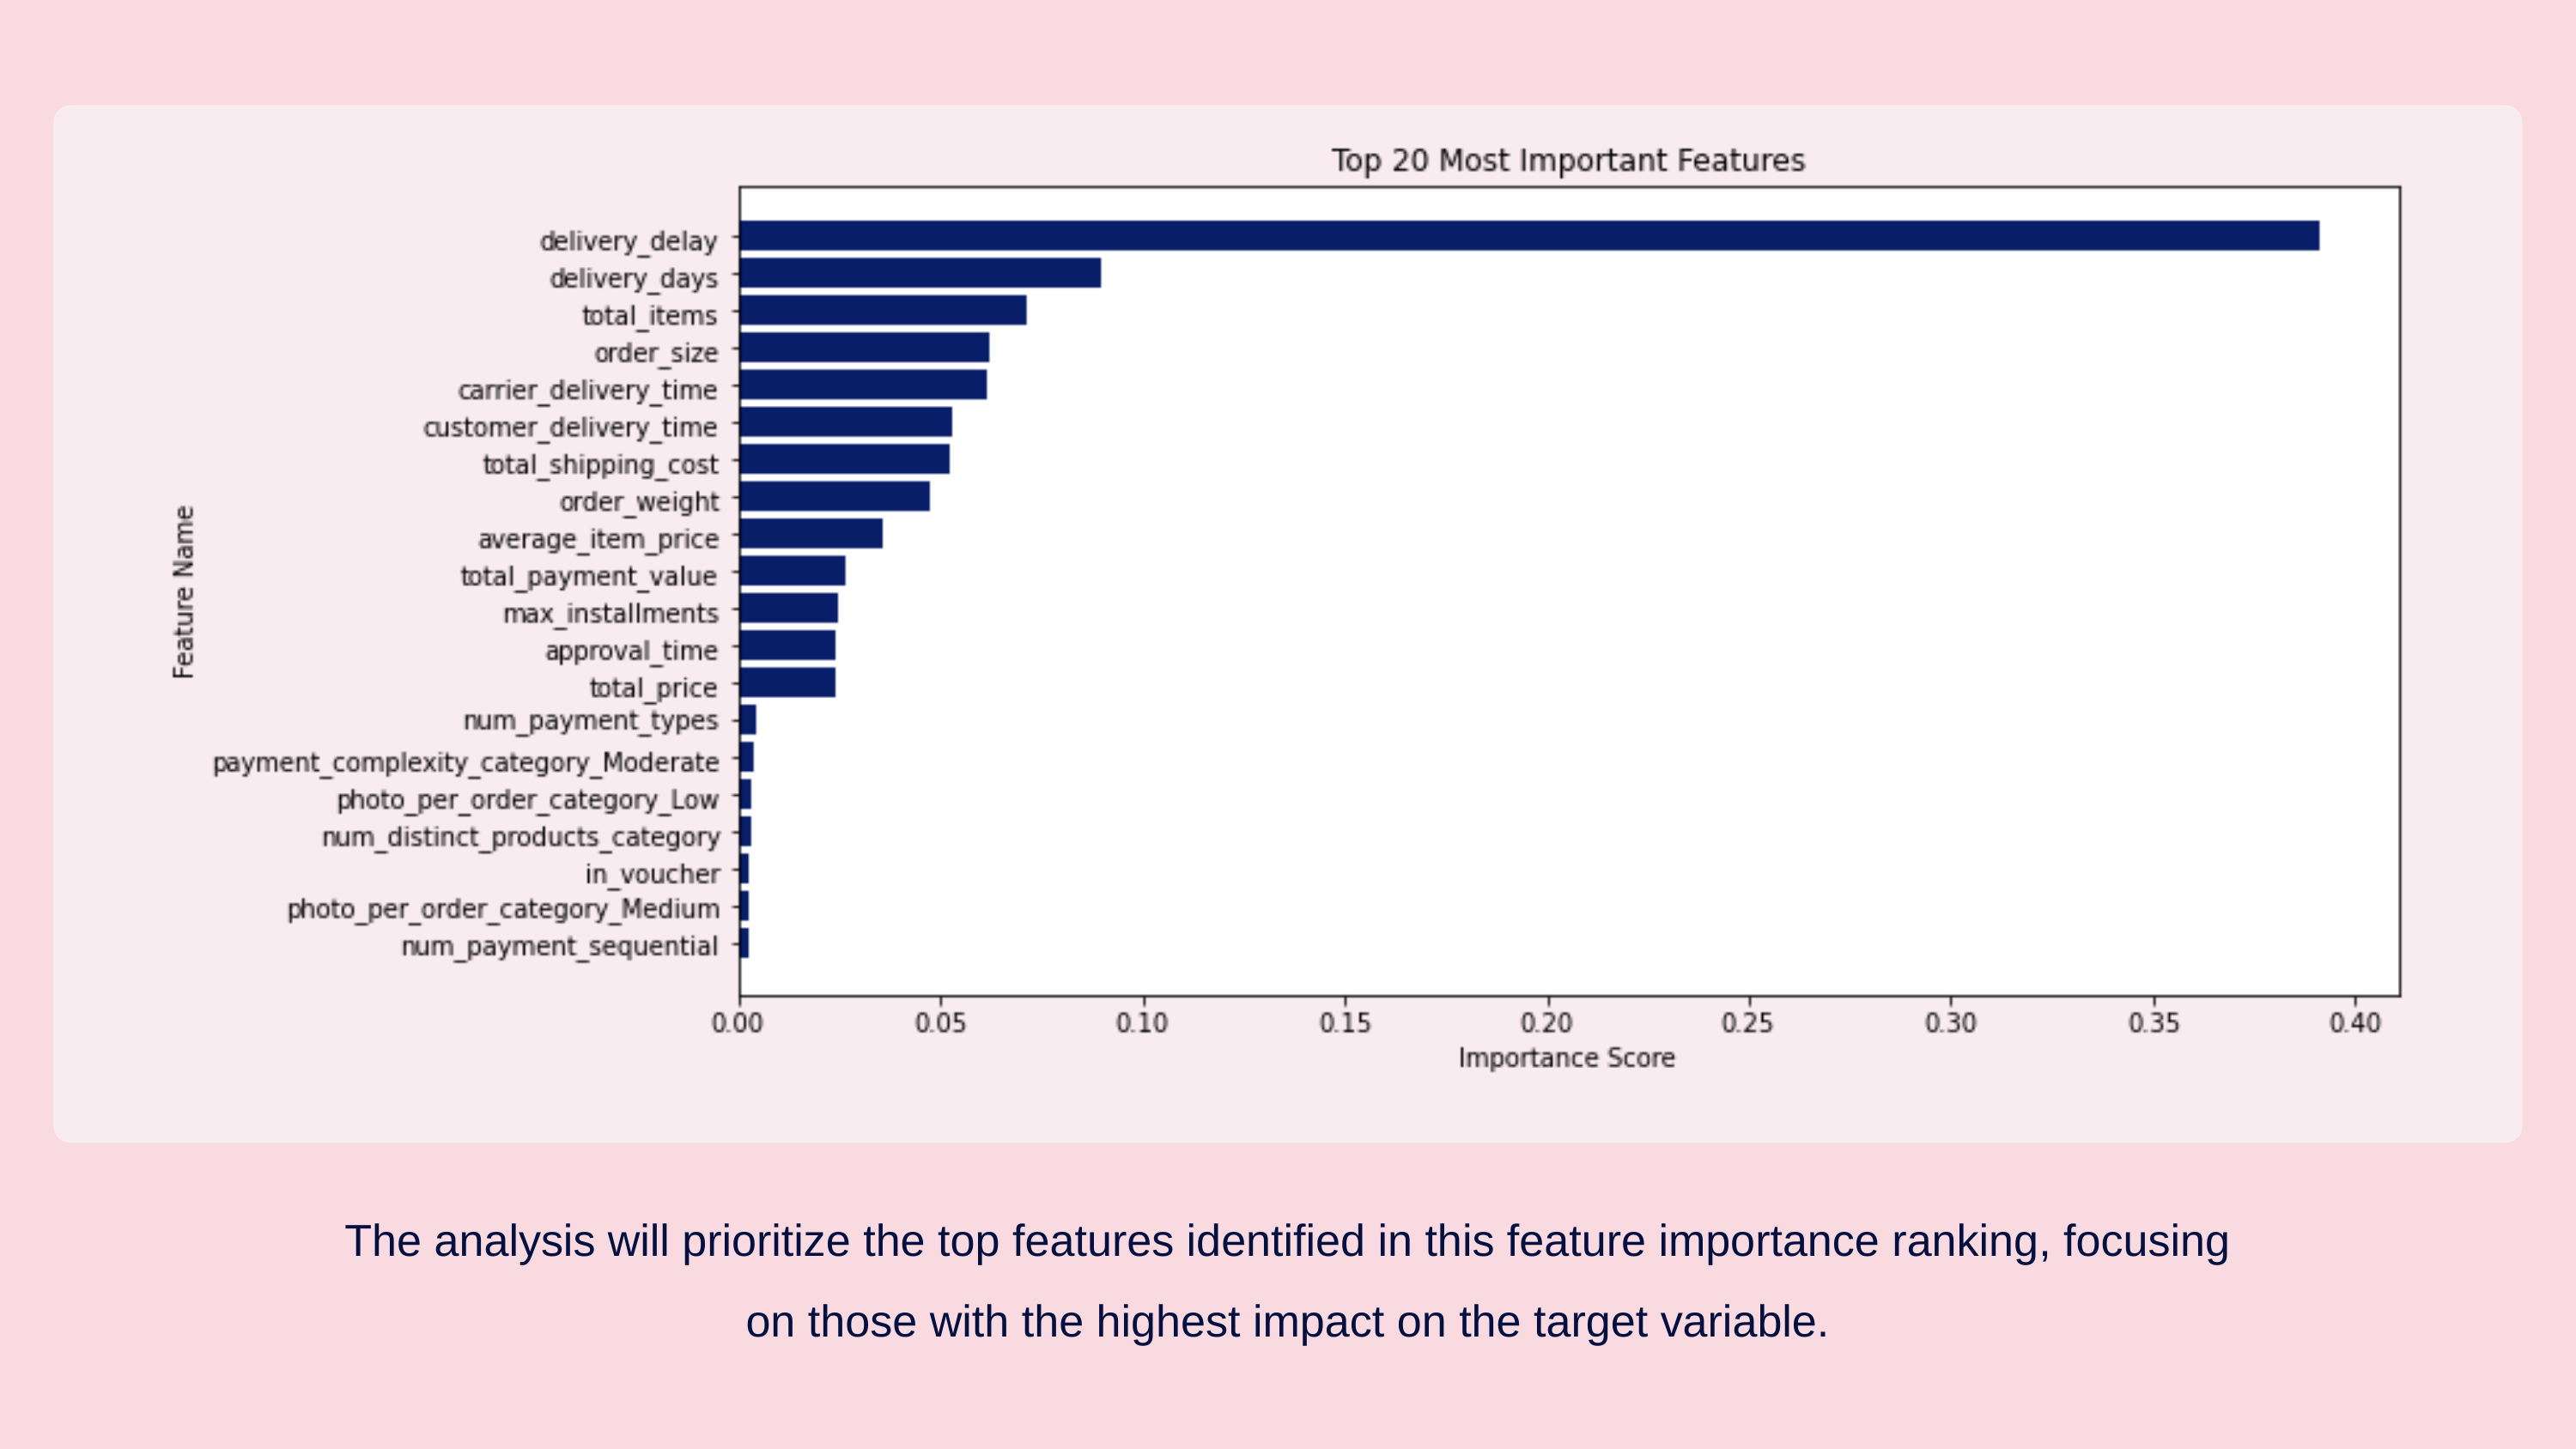

The analysis will prioritize the top features identified in this feature importance ranking, focusing on those with the highest impact on the target variable.